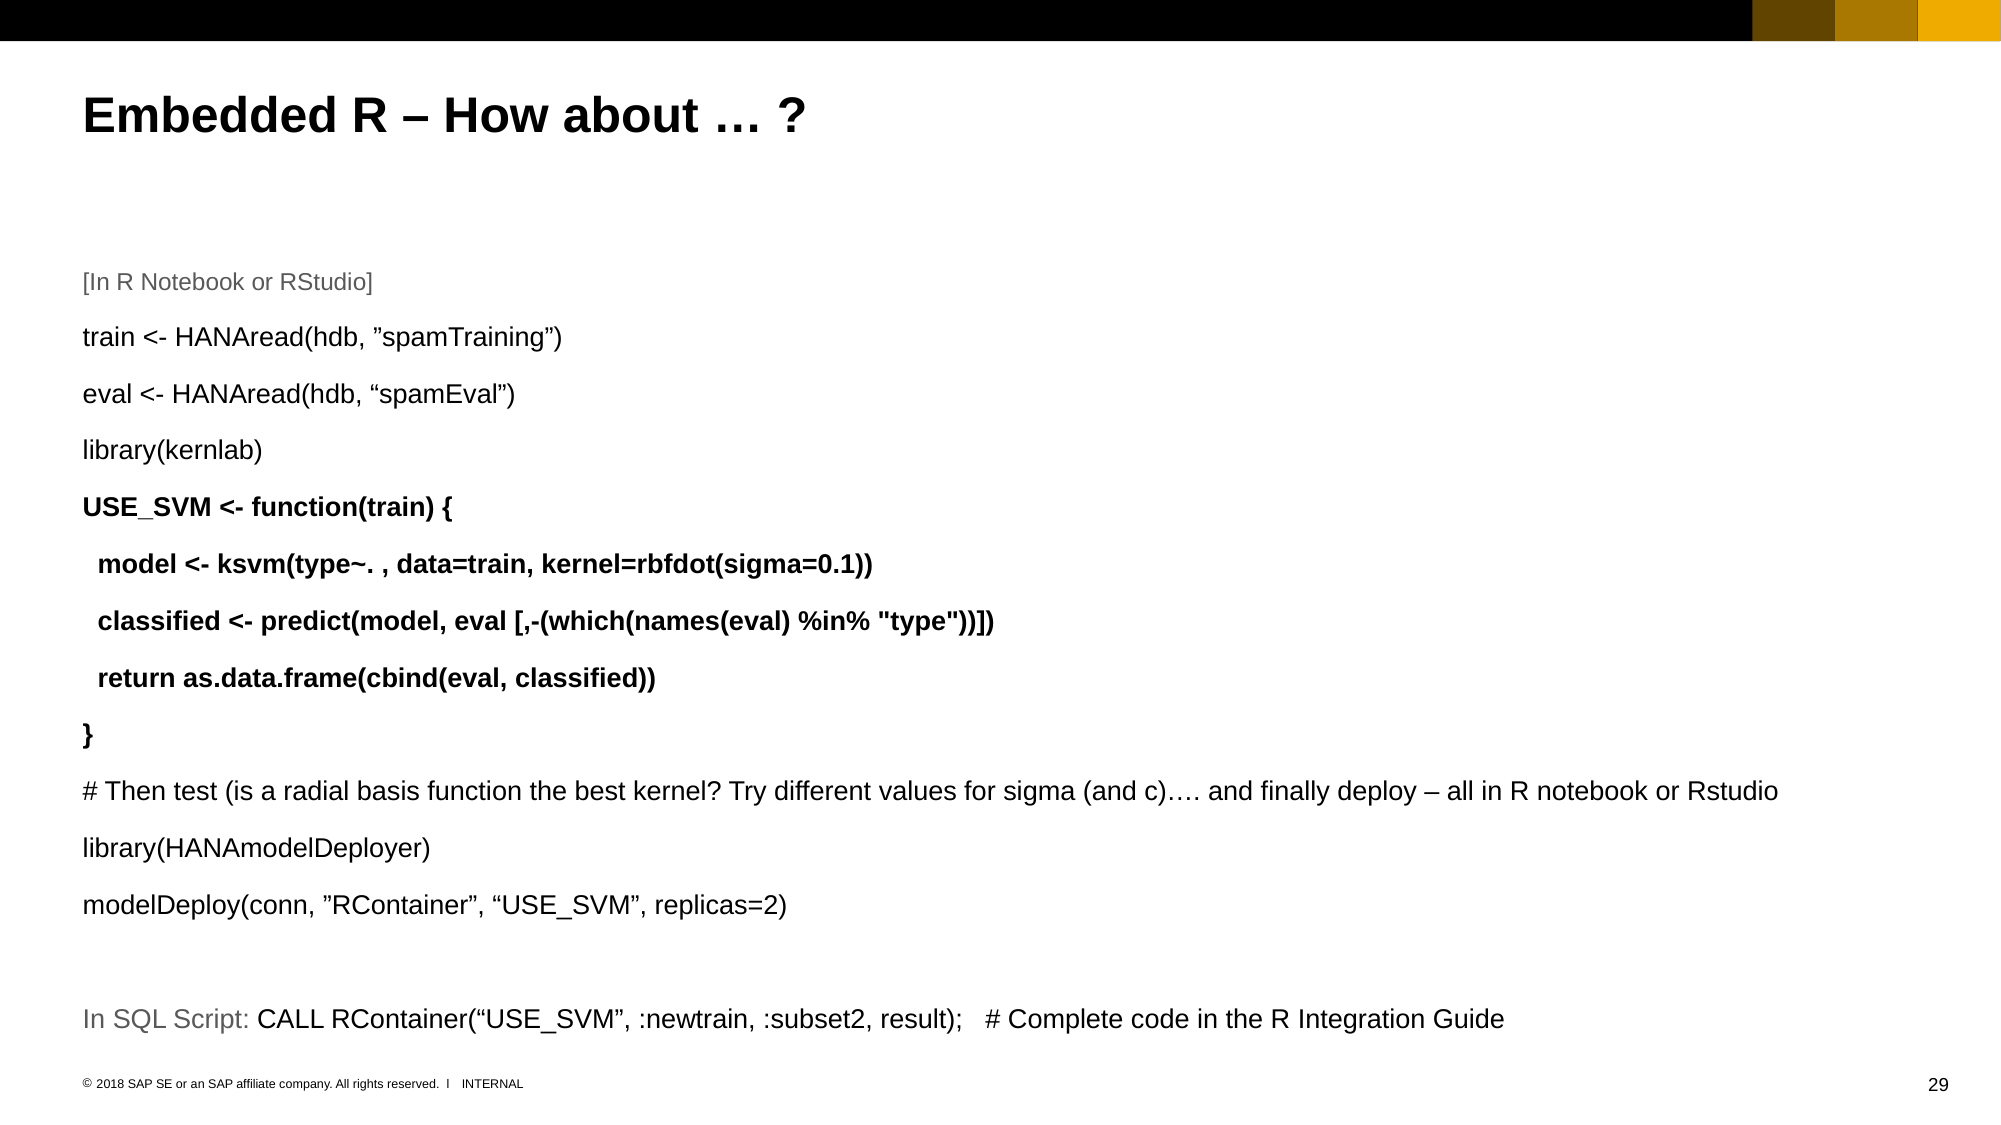

# Embedded R – How about … ?
[In R Notebook or RStudio]
train <- HANAread(hdb, ”spamTraining”)
eval <- HANAread(hdb, “spamEval”)
library(kernlab)
USE_SVM <- function(train) {
  model <- ksvm(type~. , data=train, kernel=rbfdot(sigma=0.1))
  classified <- predict(model, eval [,-(which(names(eval) %in% "type"))])
  return as.data.frame(cbind(eval, classified))
}
# Then test (is a radial basis function the best kernel? Try different values for sigma (and c)…. and finally deploy – all in R notebook or Rstudio
library(HANAmodelDeployer)
modelDeploy(conn, ”RContainer”, “USE_SVM”, replicas=2)

In SQL Script: CALL RContainer(“USE_SVM”, :newtrain, :subset2, result);   # Complete code in the R Integration Guide